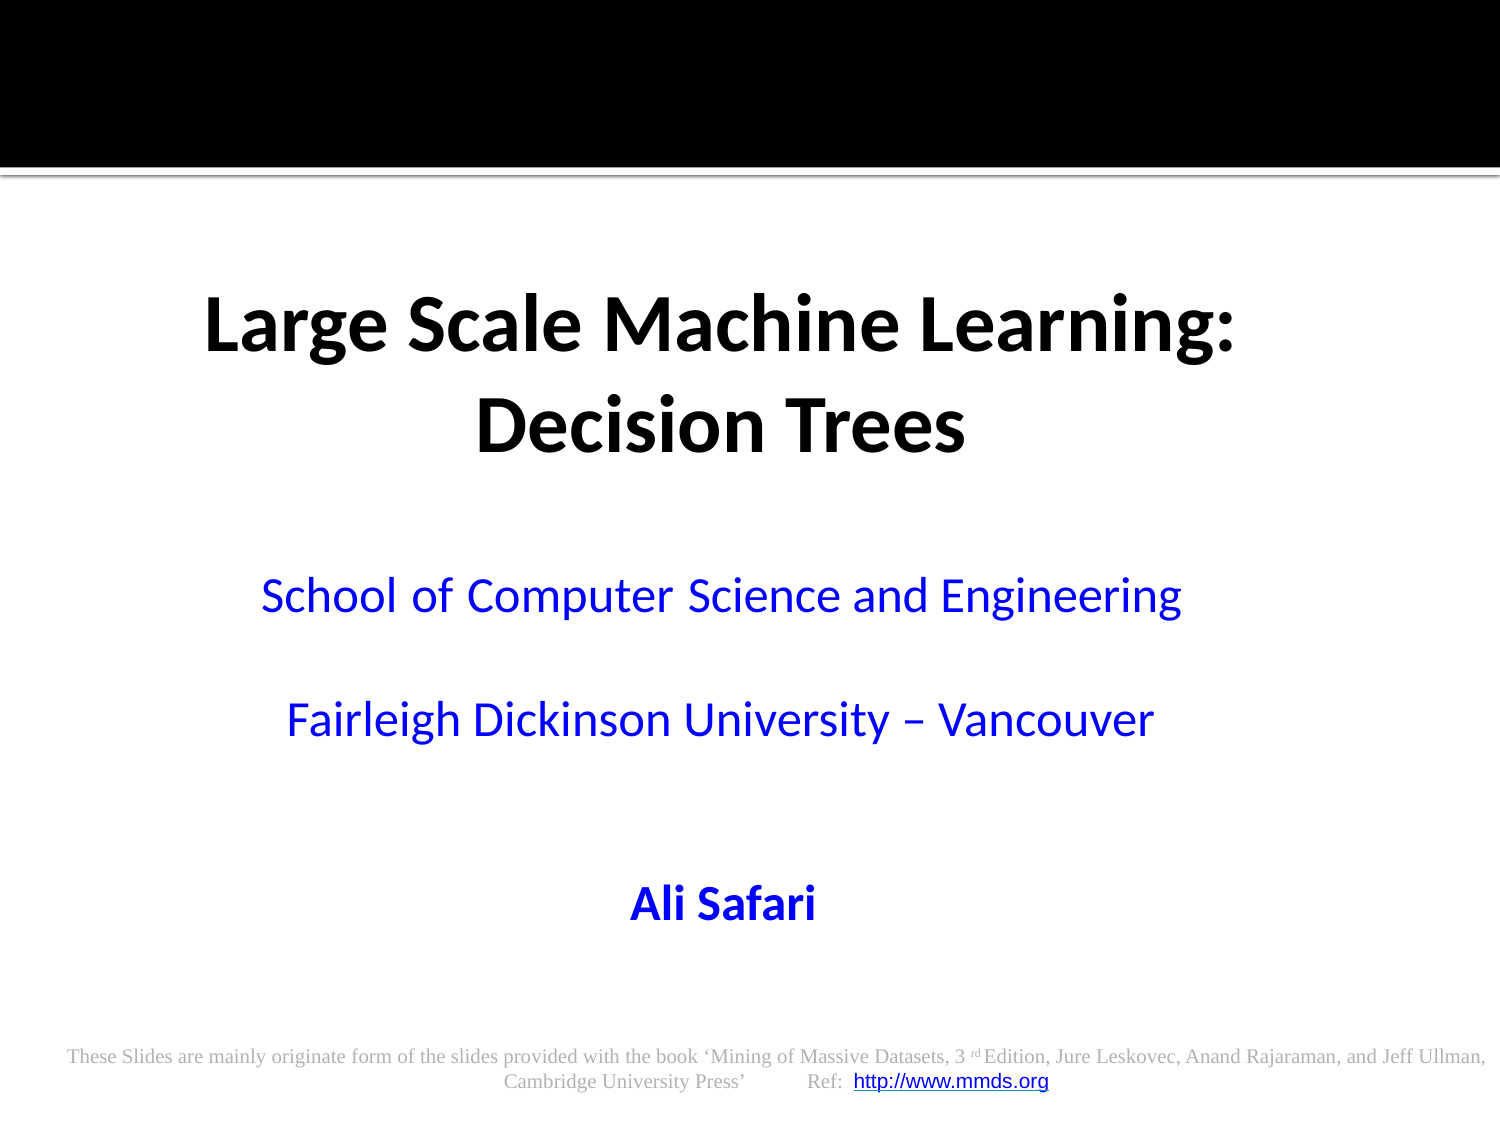

Large Scale Machine Learning: Decision Trees

School of Computer Science and Engineering

Fairleigh Dickinson University – Vancouver

Ali Safari

These Slides are mainly originate form of the slides provided with the book ‘Mining of Massive Datasets, 3 rd Edition, Jure Leskovec, Anand Rajaraman, and Jeff Ullman, Cambridge University Press’            Ref:  http://www.mmds.org

1